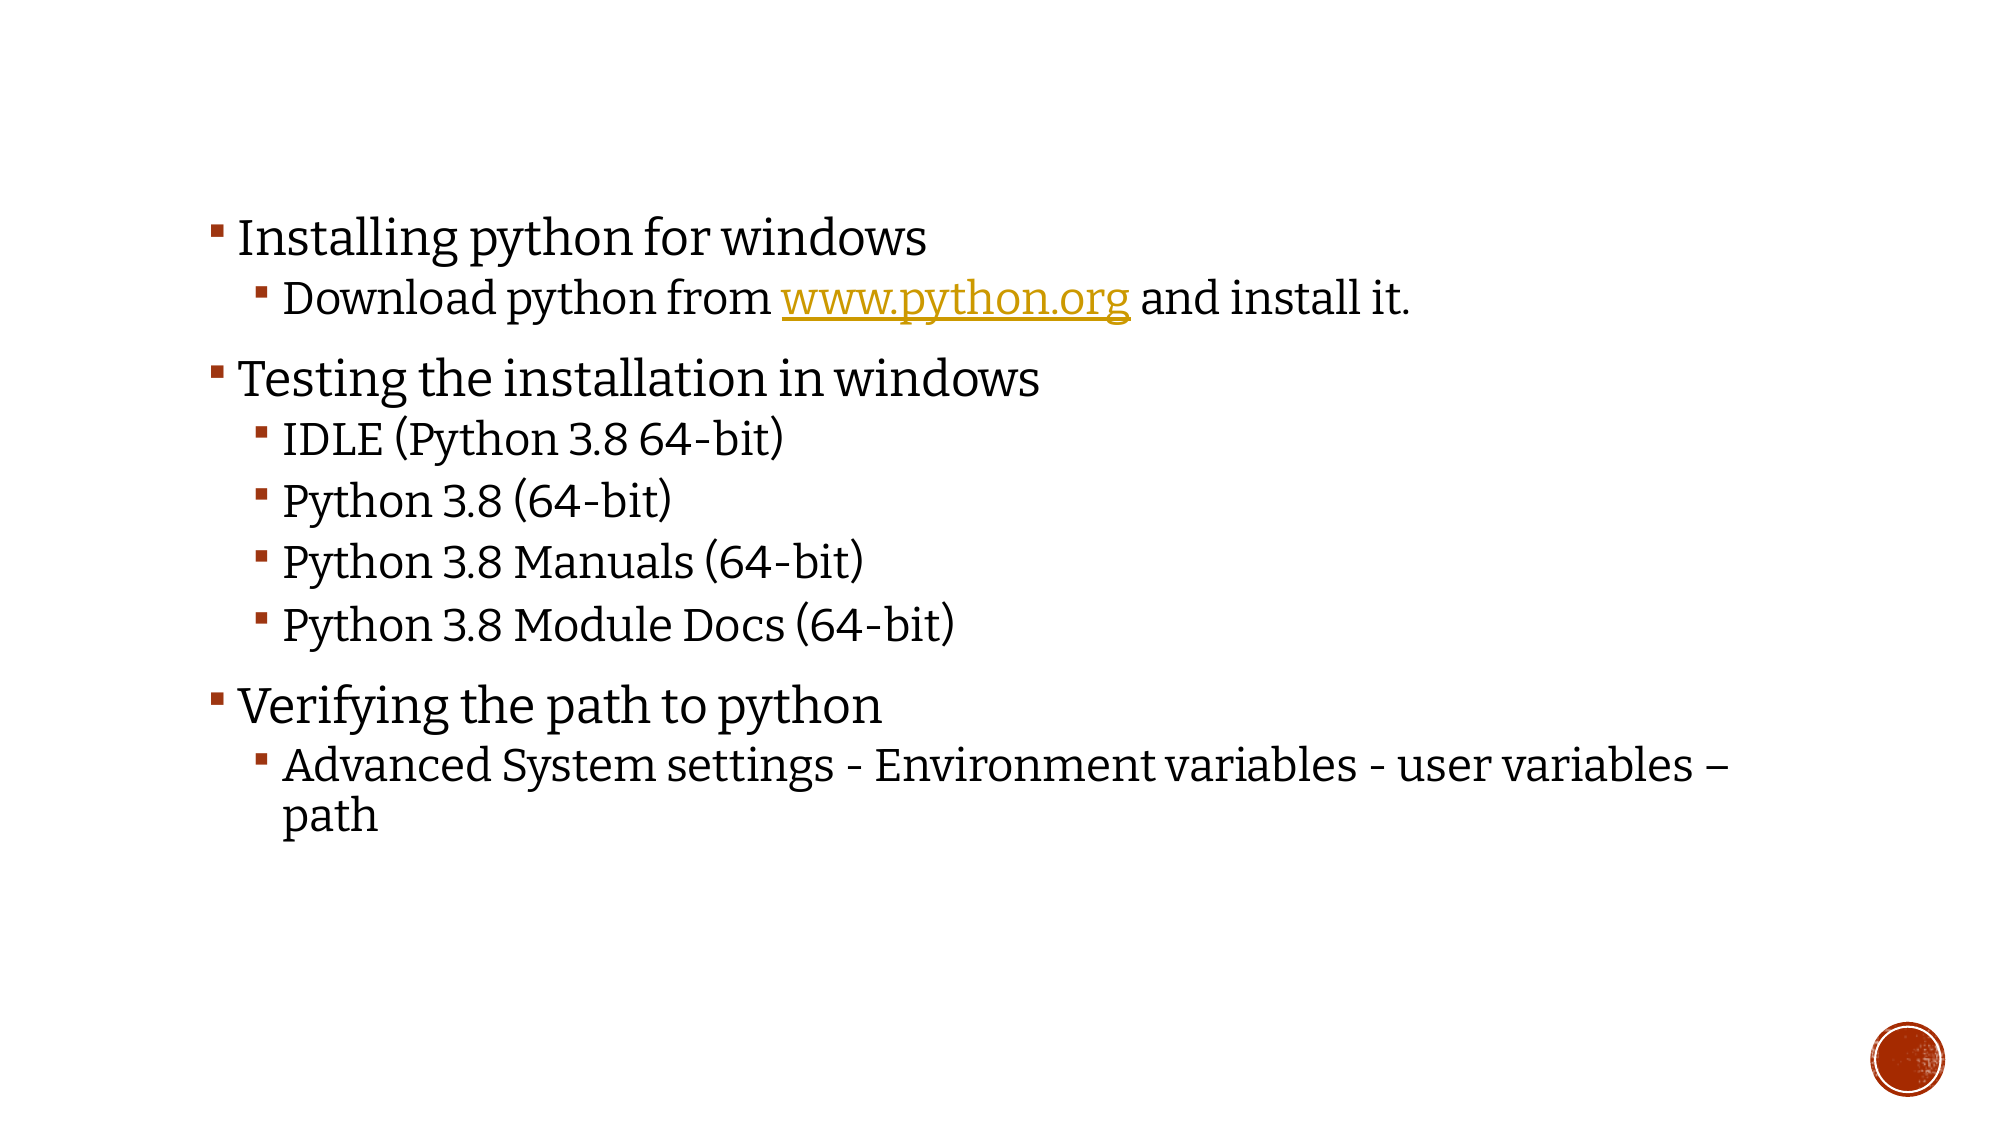

Installing python for windows
Download python from www.python.org and install it.
Testing the installation in windows
IDLE (Python 3.8 64-bit)
Python 3.8 (64-bit)
Python 3.8 Manuals (64-bit)
Python 3.8 Module Docs (64-bit)
Verifying the path to python
Advanced System settings - Environment variables - user variables – path